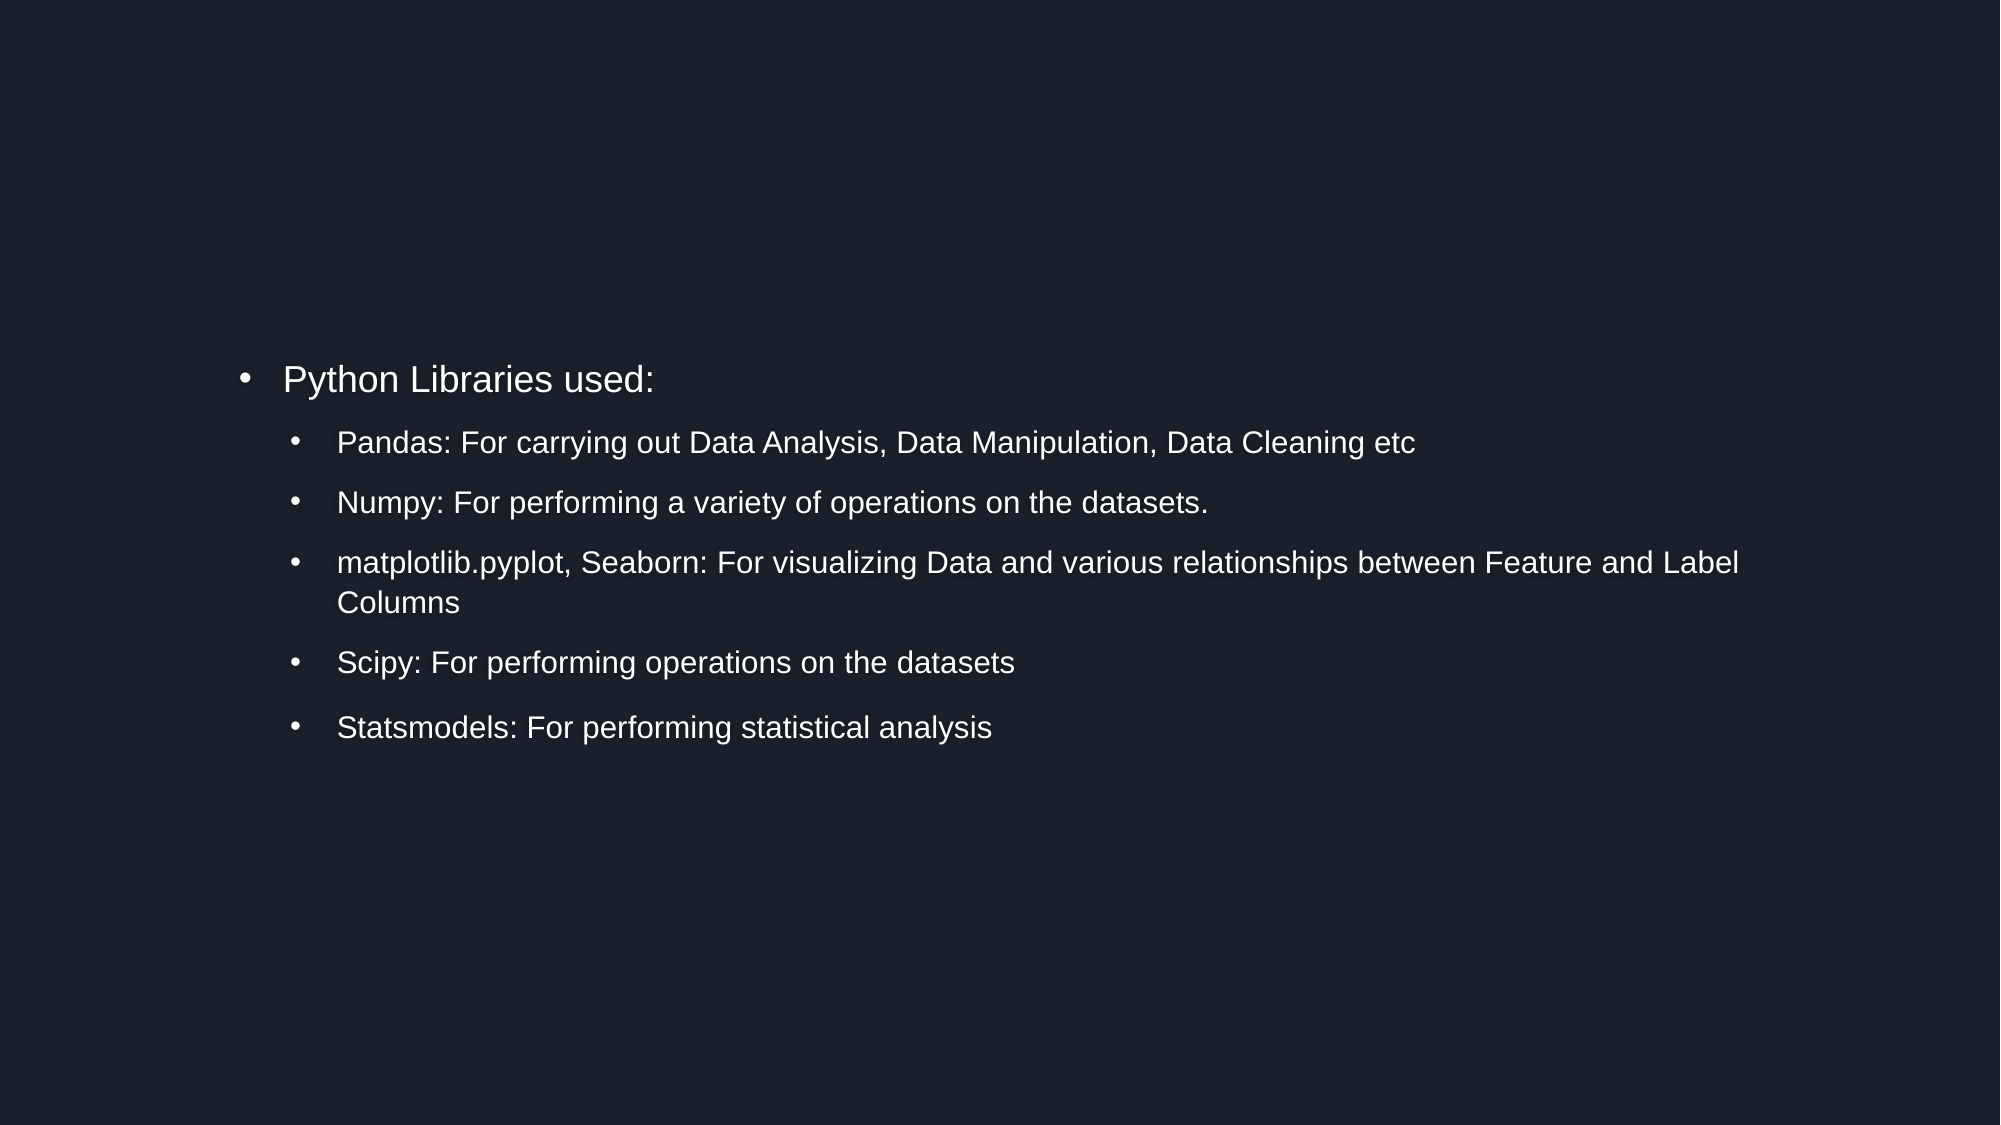

#
Python Libraries used:
Pandas: For carrying out Data Analysis, Data Manipulation, Data Cleaning etc
Numpy: For performing a variety of operations on the datasets.
matplotlib.pyplot, Seaborn: For visualizing Data and various relationships between Feature and Label Columns
Scipy: For performing operations on the datasets
Statsmodels: For performing statistical analysis